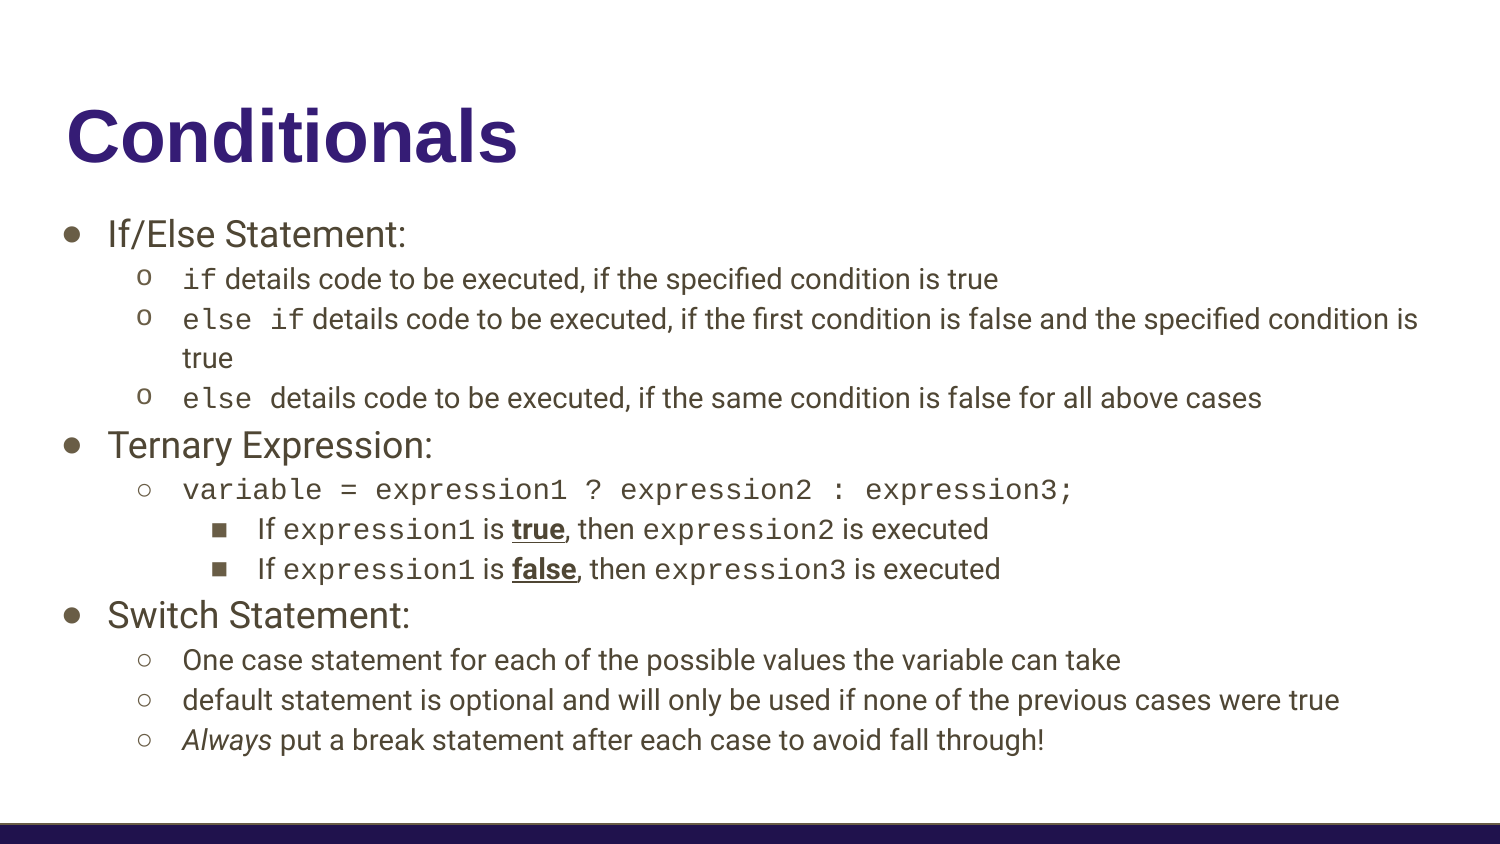

# Conditionals
If/Else Statement:
if details code to be executed, if the specified condition is true
else if details code to be executed, if the first condition is false and the specified condition is true
else details code to be executed, if the same condition is false for all above cases
Ternary Expression:
variable = expression1 ? expression2 : expression3;
If expression1 is true, then expression2 is executed
If expression1 is false, then expression3 is executed
Switch Statement:
One case statement for each of the possible values the variable can take
default statement is optional and will only be used if none of the previous cases were true
Always put a break statement after each case to avoid fall through!